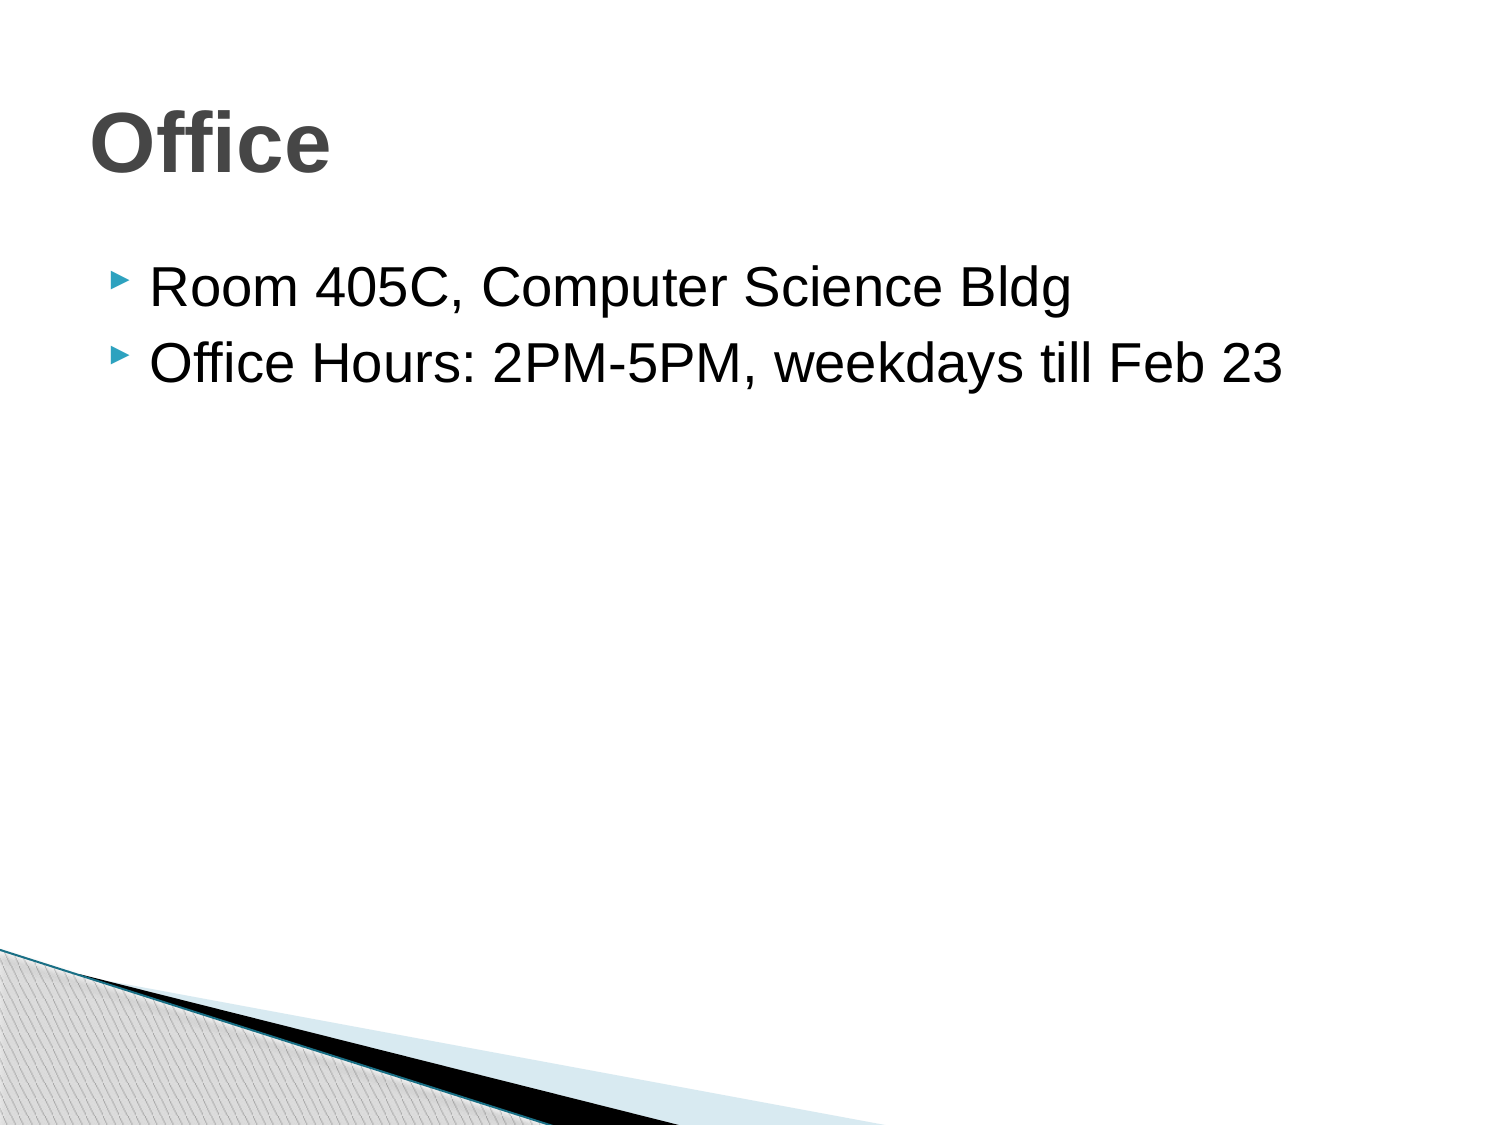

# Office
Room 405C, Computer Science Bldg
Office Hours: 2PM-5PM, weekdays till Feb 23